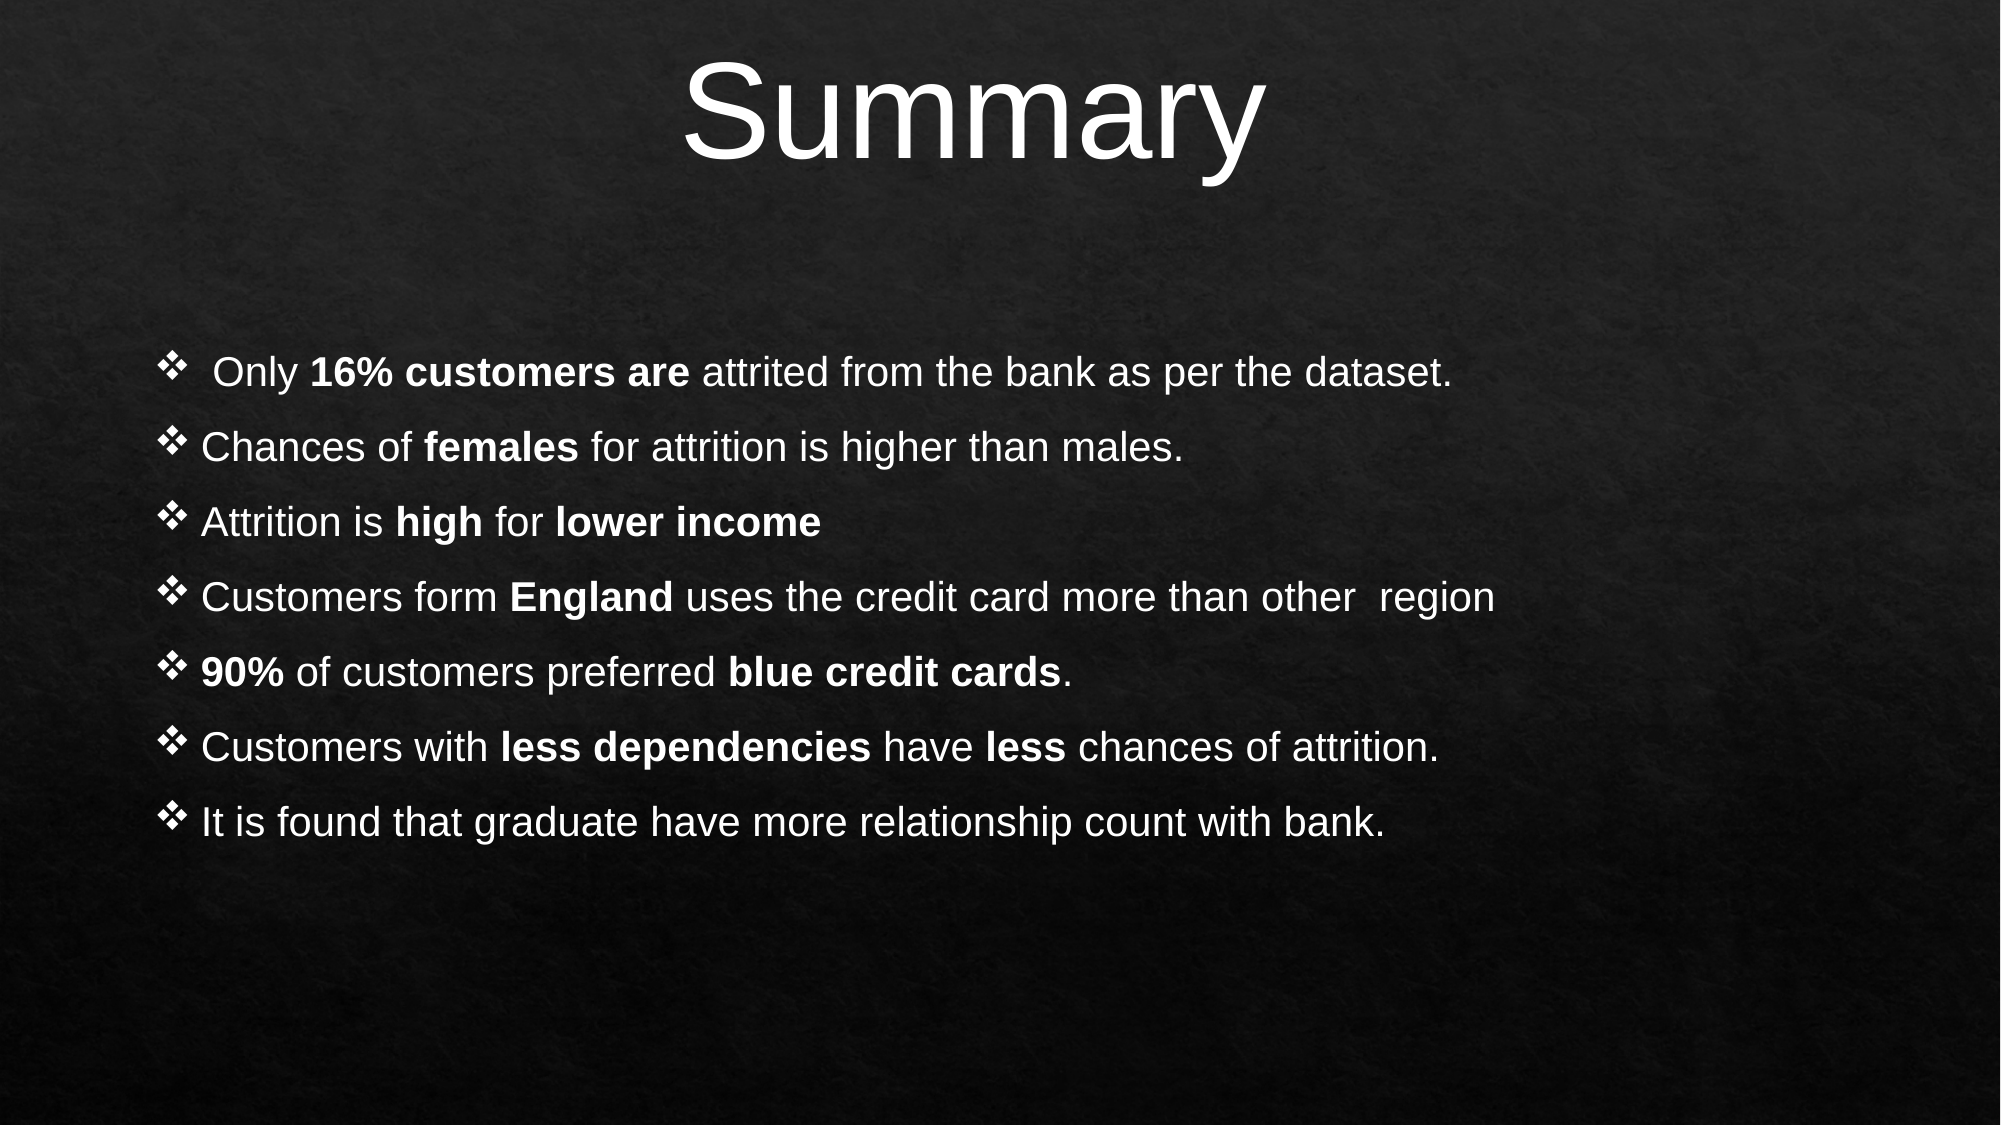

Summary
 Only 16% customers are attrited from the bank as per the dataset.
Chances of females for attrition is higher than males.
Attrition is high for lower income
Customers form England uses the credit card more than other  region
90% of customers preferred blue credit cards.
Customers with less dependencies have less chances of attrition.
It is found that graduate have more relationship count with bank.